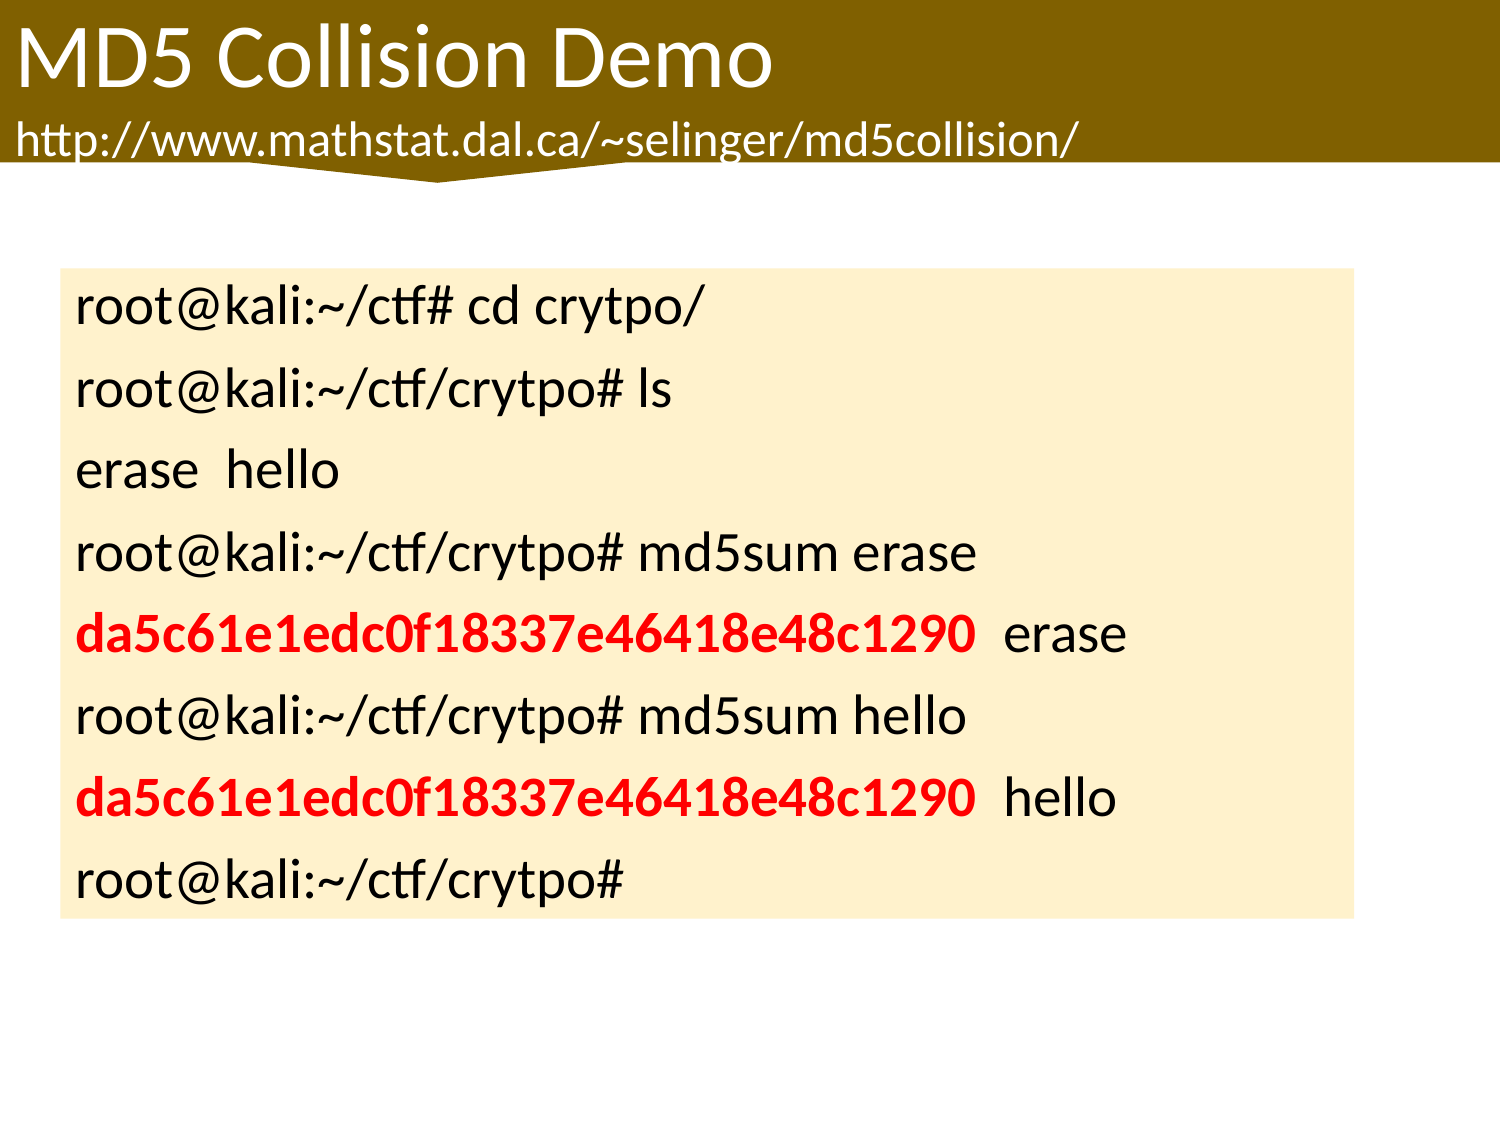

MD5 Collision Demo
http://www.mathstat.dal.ca/~selinger/md5collision/
root@kali:~/ctf# cd crytpo/
root@kali:~/ctf/crytpo# ls
erase  hello
root@kali:~/ctf/crytpo# md5sum erase
da5c61e1edc0f18337e46418e48c1290  erase
root@kali:~/ctf/crytpo# md5sum hello
da5c61e1edc0f18337e46418e48c1290  hello
root@kali:~/ctf/crytpo#